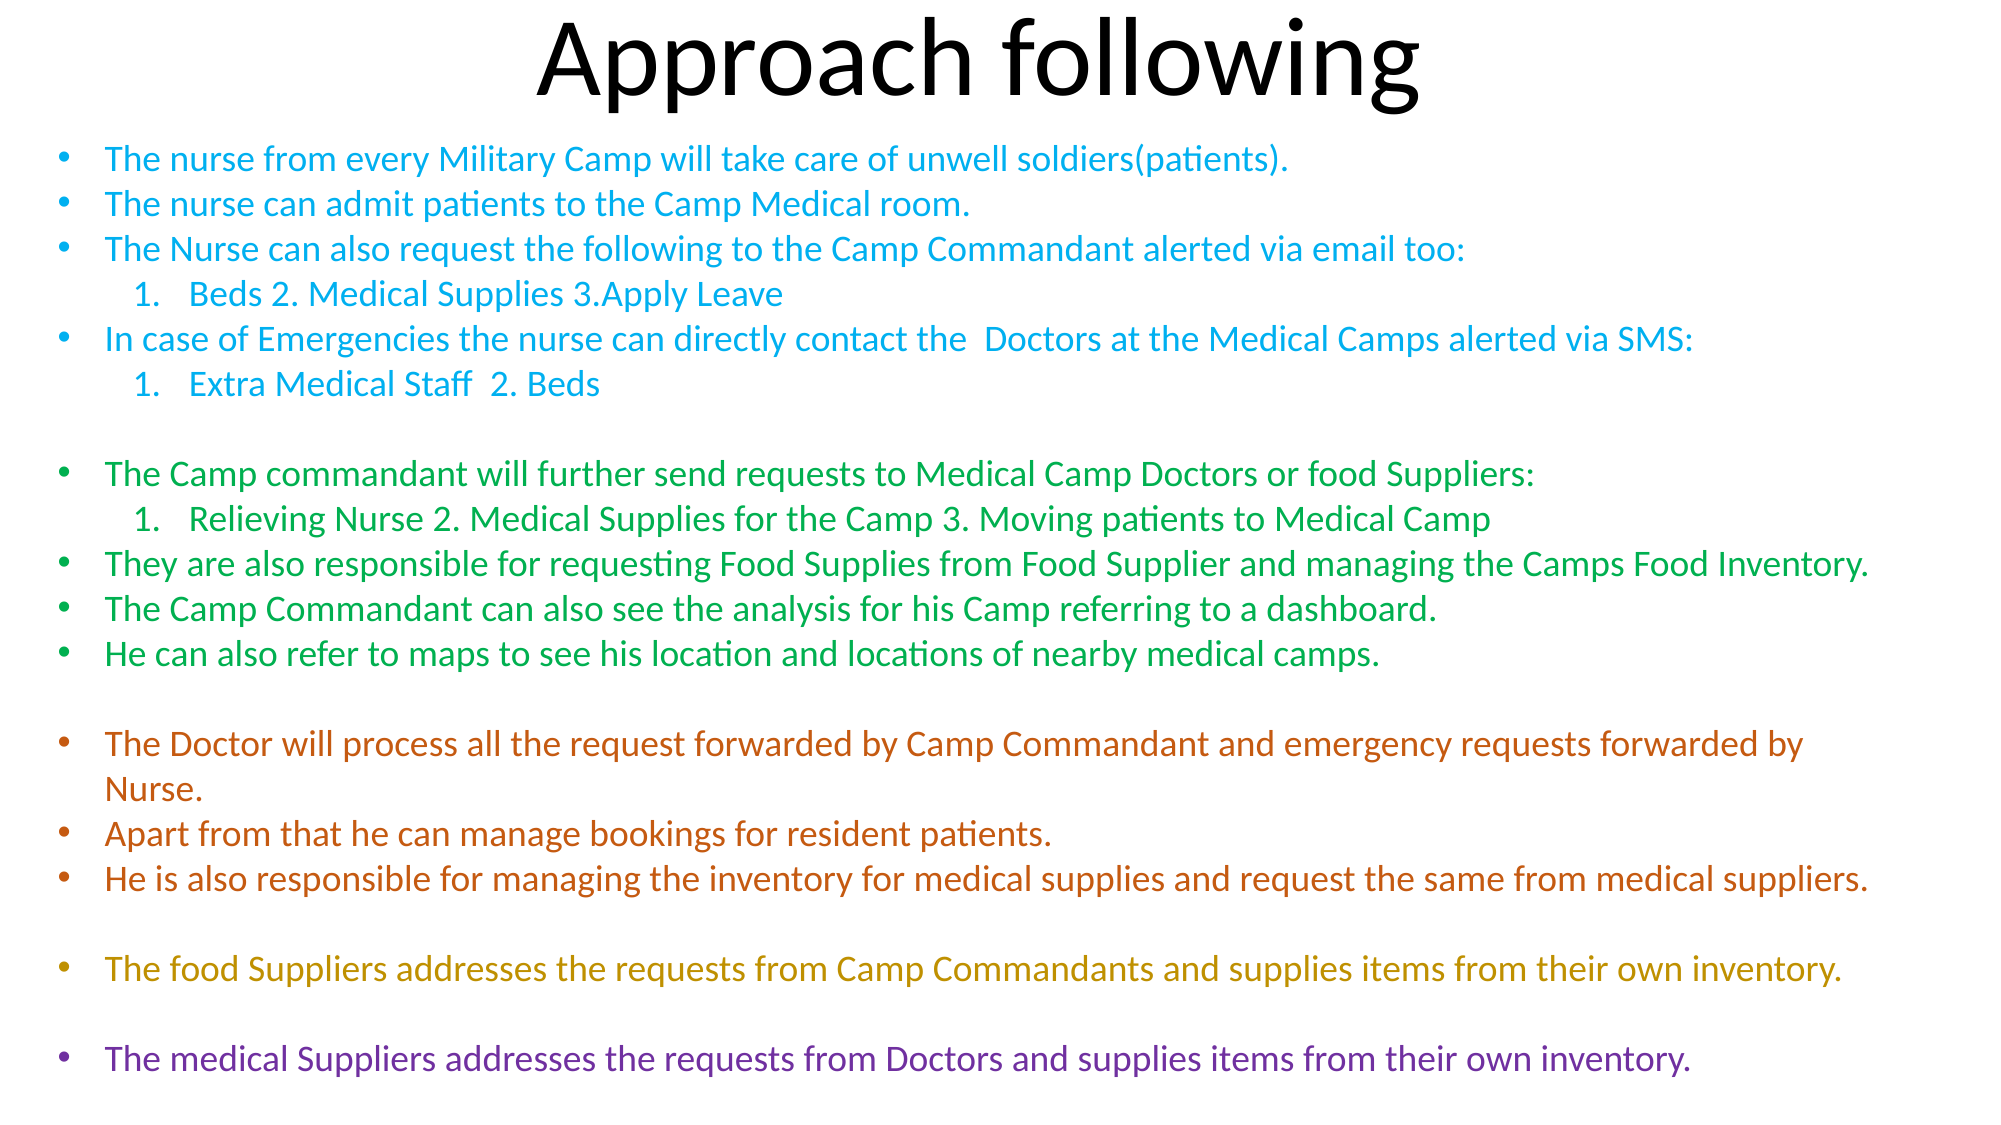

Approach following
The nurse from every Military Camp will take care of unwell soldiers(patients).
The nurse can admit patients to the Camp Medical room.
The Nurse can also request the following to the Camp Commandant alerted via email too:
Beds 2. Medical Supplies 3.Apply Leave
In case of Emergencies the nurse can directly contact the  Doctors at the Medical Camps alerted via SMS:
Extra Medical Staff  2. Beds

The Camp commandant will further send requests to Medical Camp Doctors or food Suppliers:
Relieving Nurse 2. Medical Supplies for the Camp 3. Moving patients to Medical Camp
They are also responsible for requesting Food Supplies from Food Supplier and managing the Camps Food Inventory.
The Camp Commandant can also see the analysis for his Camp referring to a dashboard.
He can also refer to maps to see his location and locations of nearby medical camps.

The Doctor will process all the request forwarded by Camp Commandant and emergency requests forwarded by Nurse.
Apart from that he can manage bookings for resident patients.
He is also responsible for managing the inventory for medical supplies and request the same from medical suppliers.

The food Suppliers addresses the requests from Camp Commandants and supplies items from their own inventory.

The medical Suppliers addresses the requests from Doctors and supplies items from their own inventory.